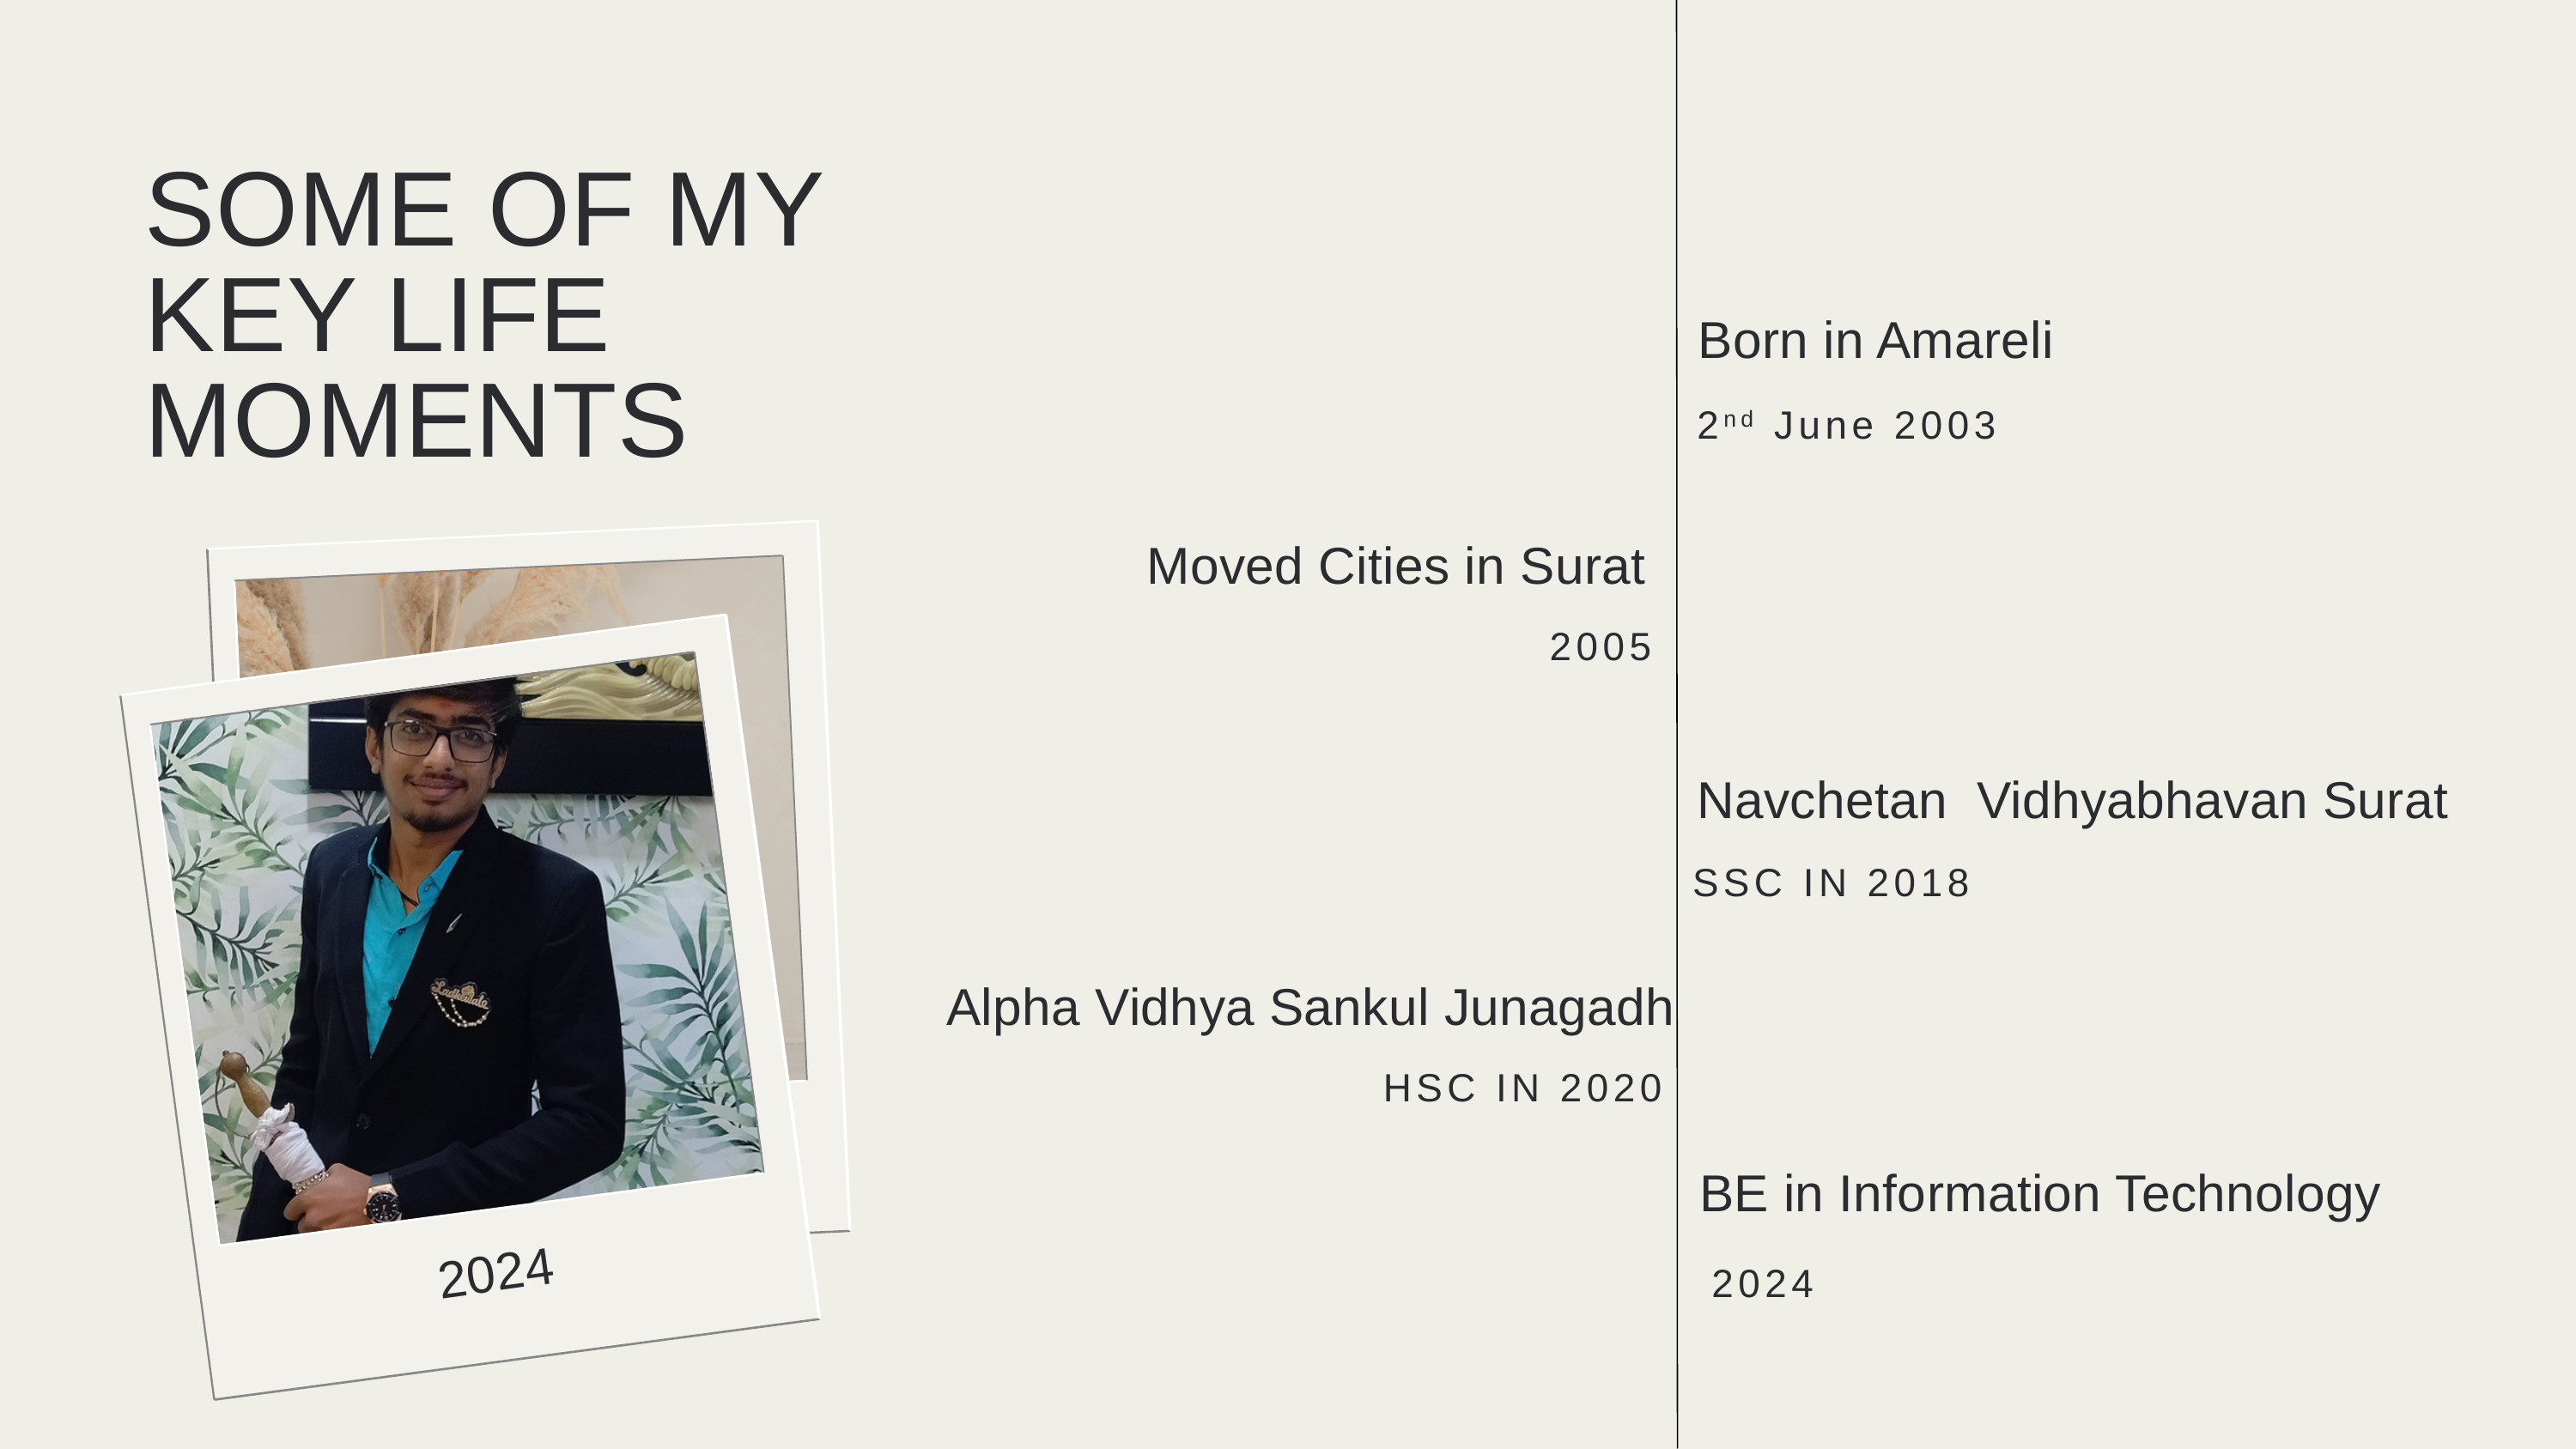

SOME OF MY KEY LIFE MOMENTS
Born in Amareli
2nd June 2003

Moved Cities in Surat
2005
Navchetan  Vidhyabhavan Surat
SSC IN 2018
Alpha Vidhya Sankul Junagadh
HSC IN 2020
BE in Information Technology
2024
2024